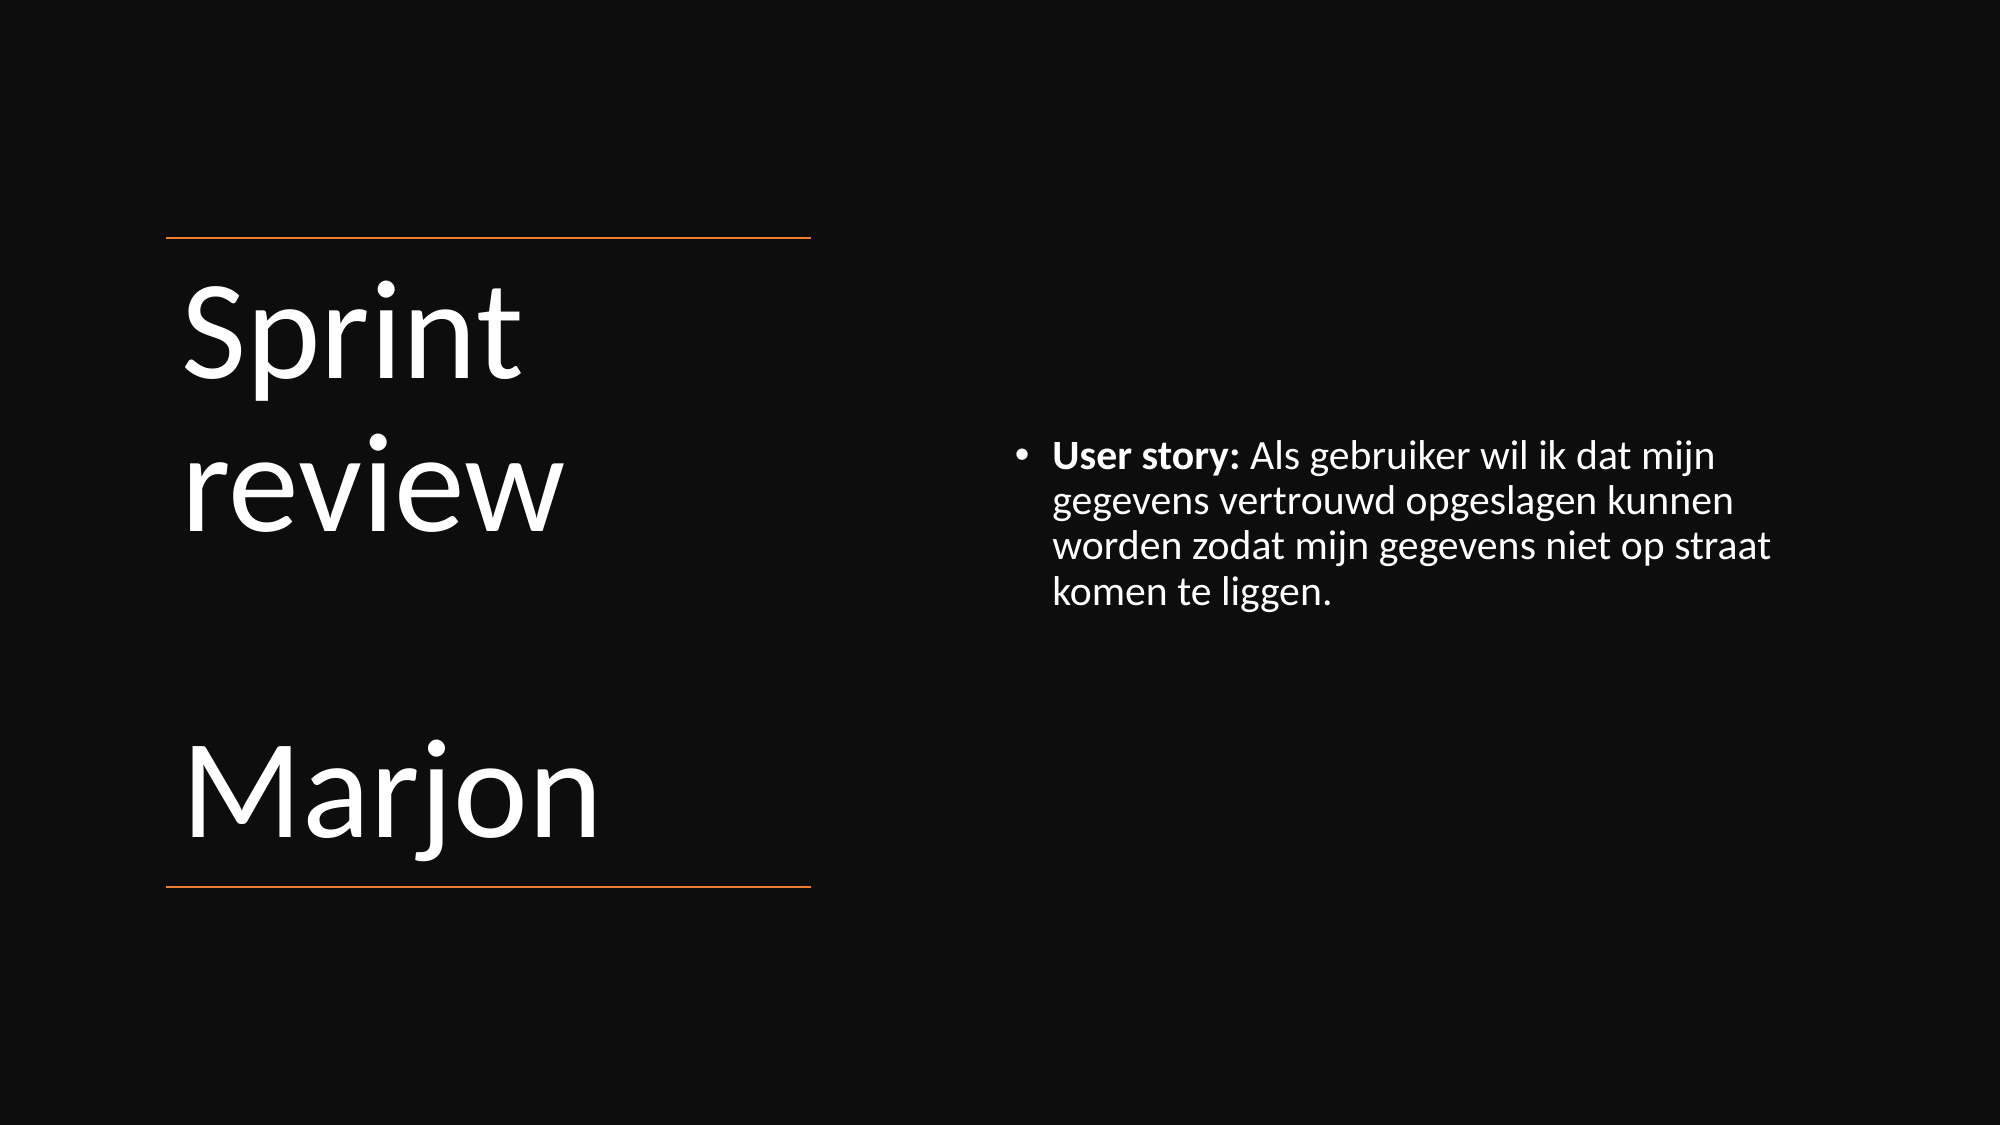

User story: Als gebruiker wil ik dat mijn gegevens vertrouwd opgeslagen kunnen worden zodat mijn gegevens niet op straat komen te liggen.

# Sprint review Marjon